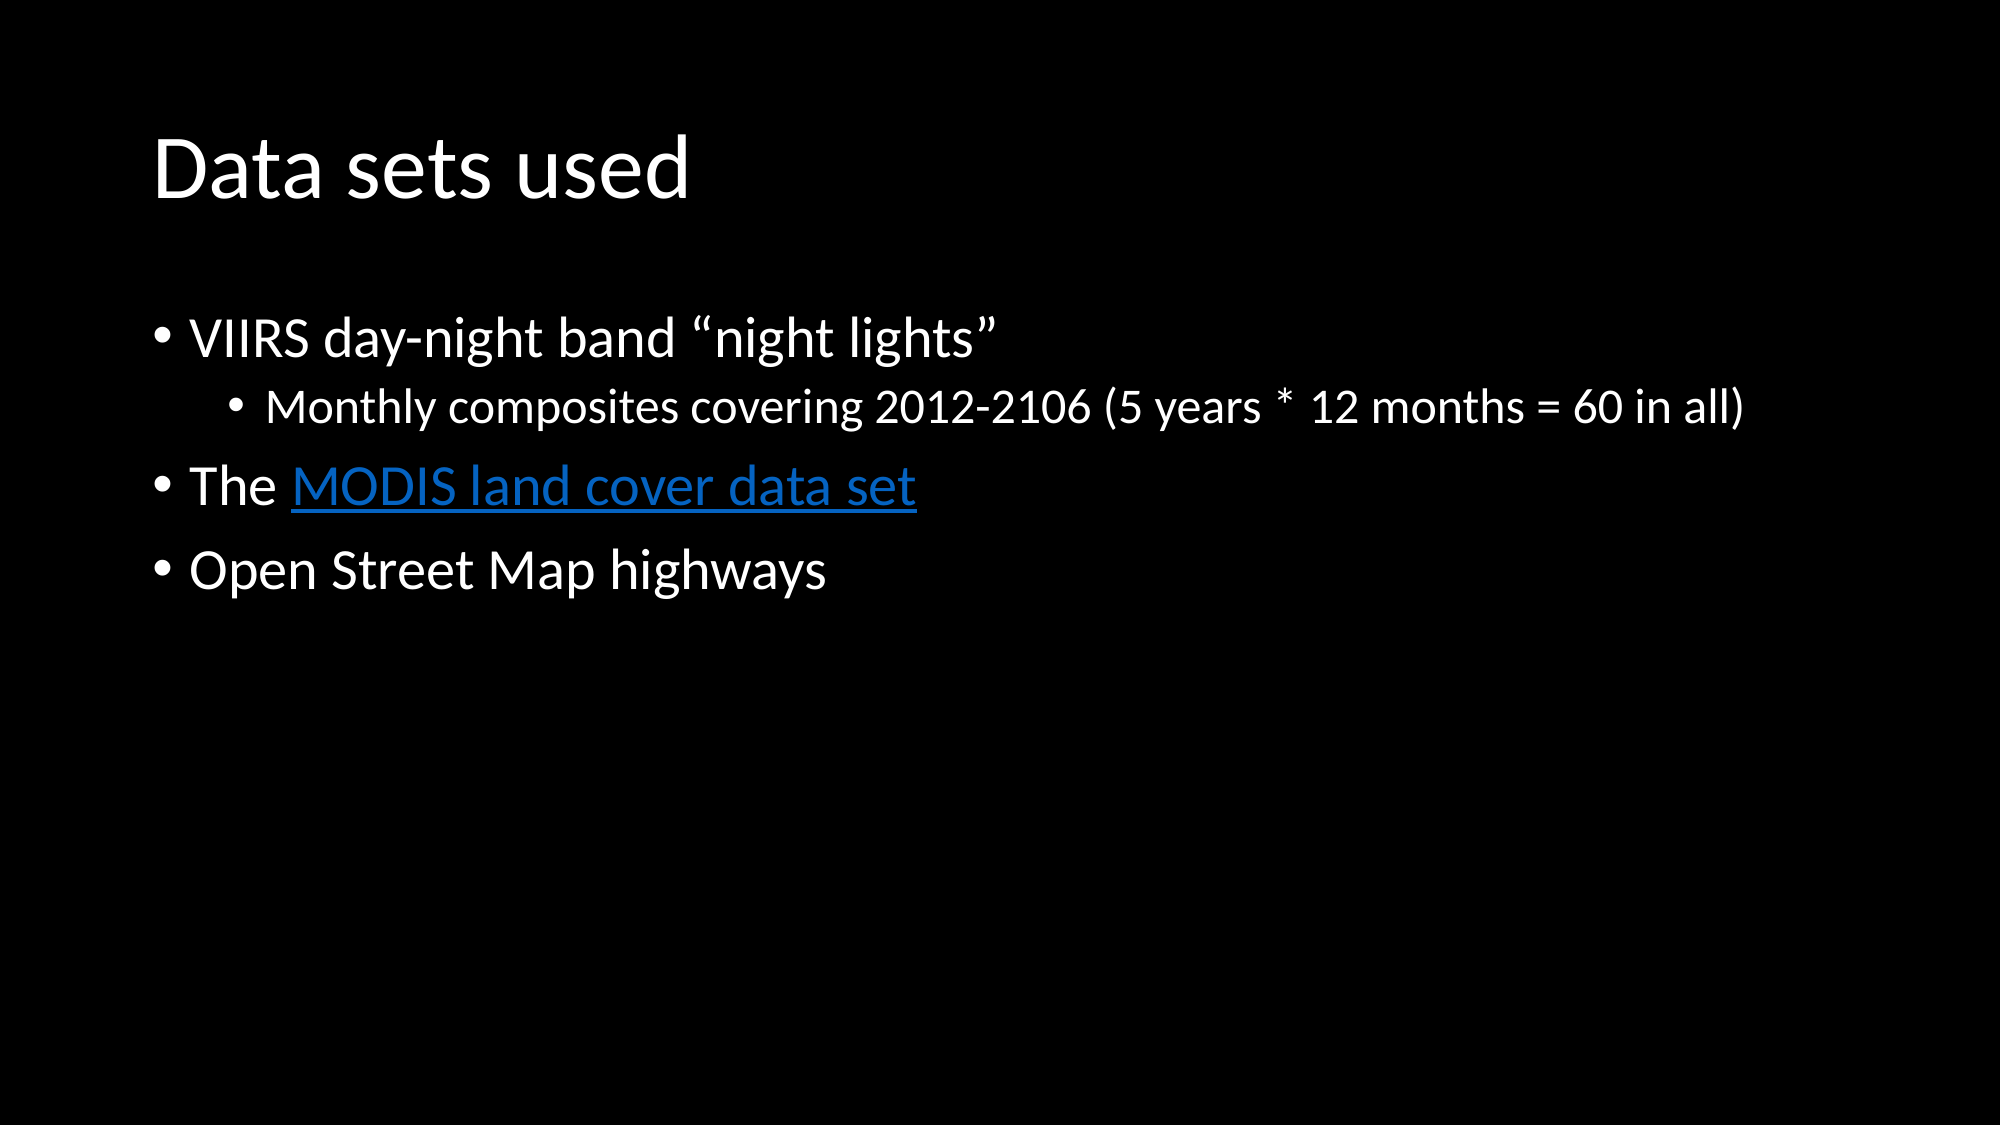

# Data sets used
VIIRS day-night band “night lights”
Monthly composites covering 2012-2106 (5 years * 12 months = 60 in all)
The MODIS land cover data set
Open Street Map highways